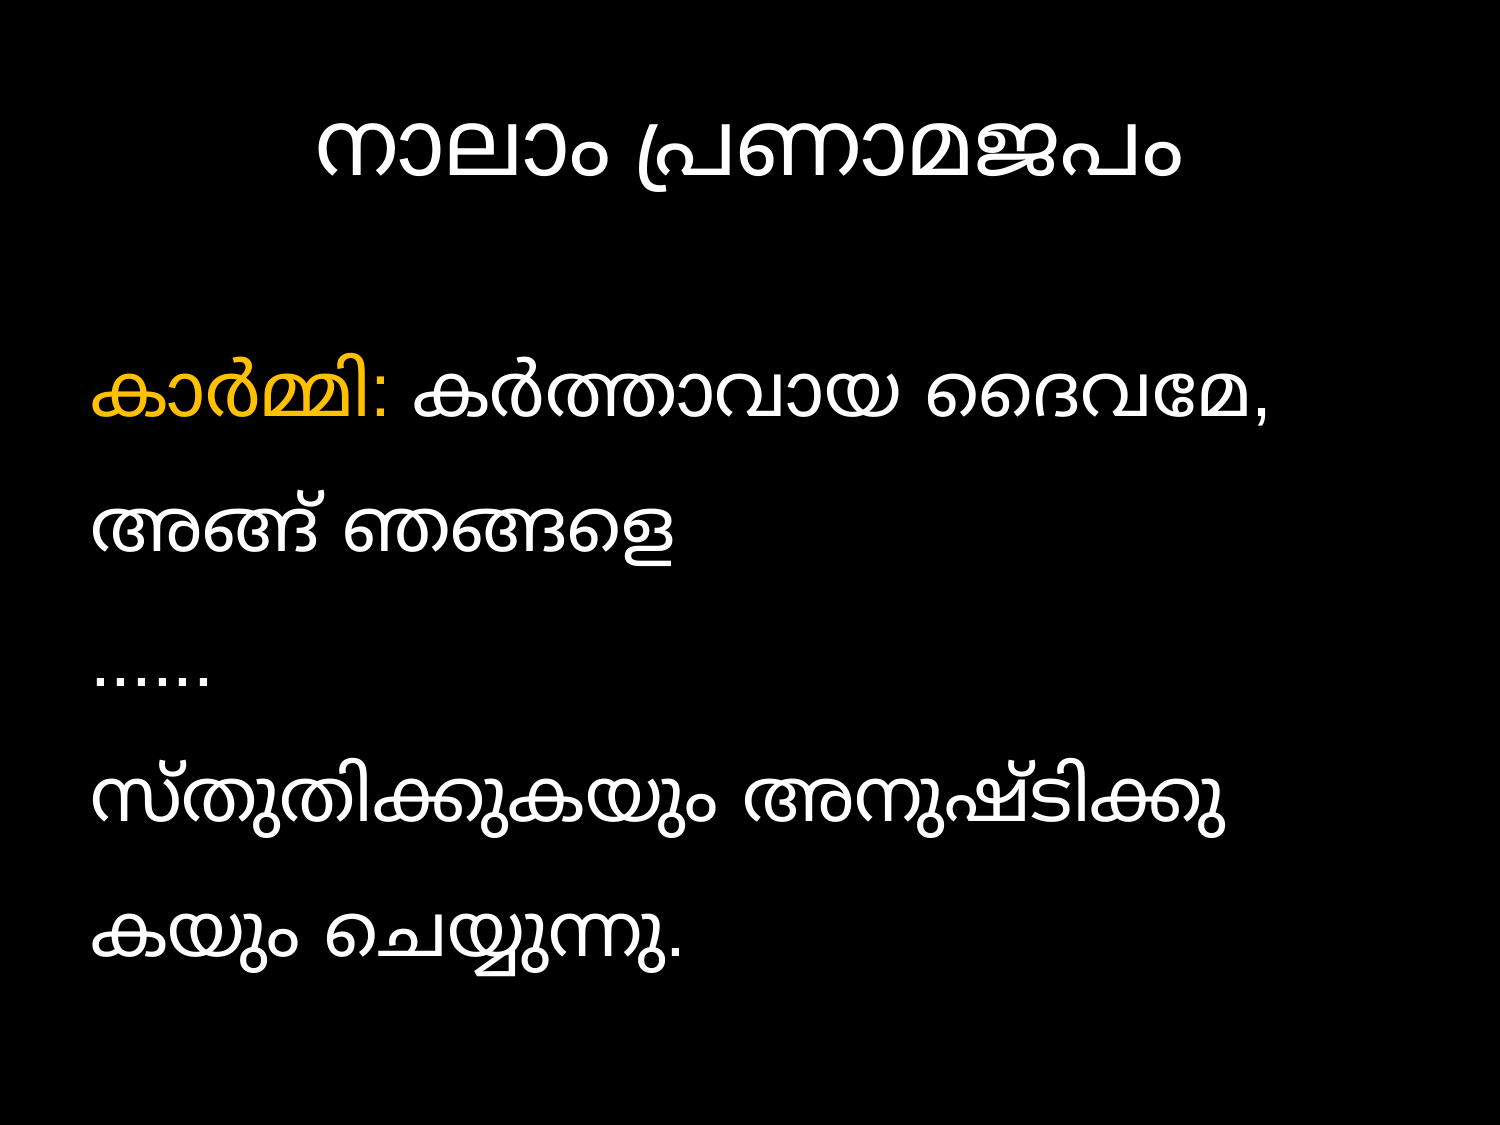

# നാലാം പ്രണാമജപം
കാര്‍മ്മി: കര്‍ത്താവായ ദൈവമേ, അങ്ങ് ഞങ്ങളെ
......
സ്തുതിക്കുകയും അനുഷ്ടിക്കു കയും ചെയ്യുന്നു.